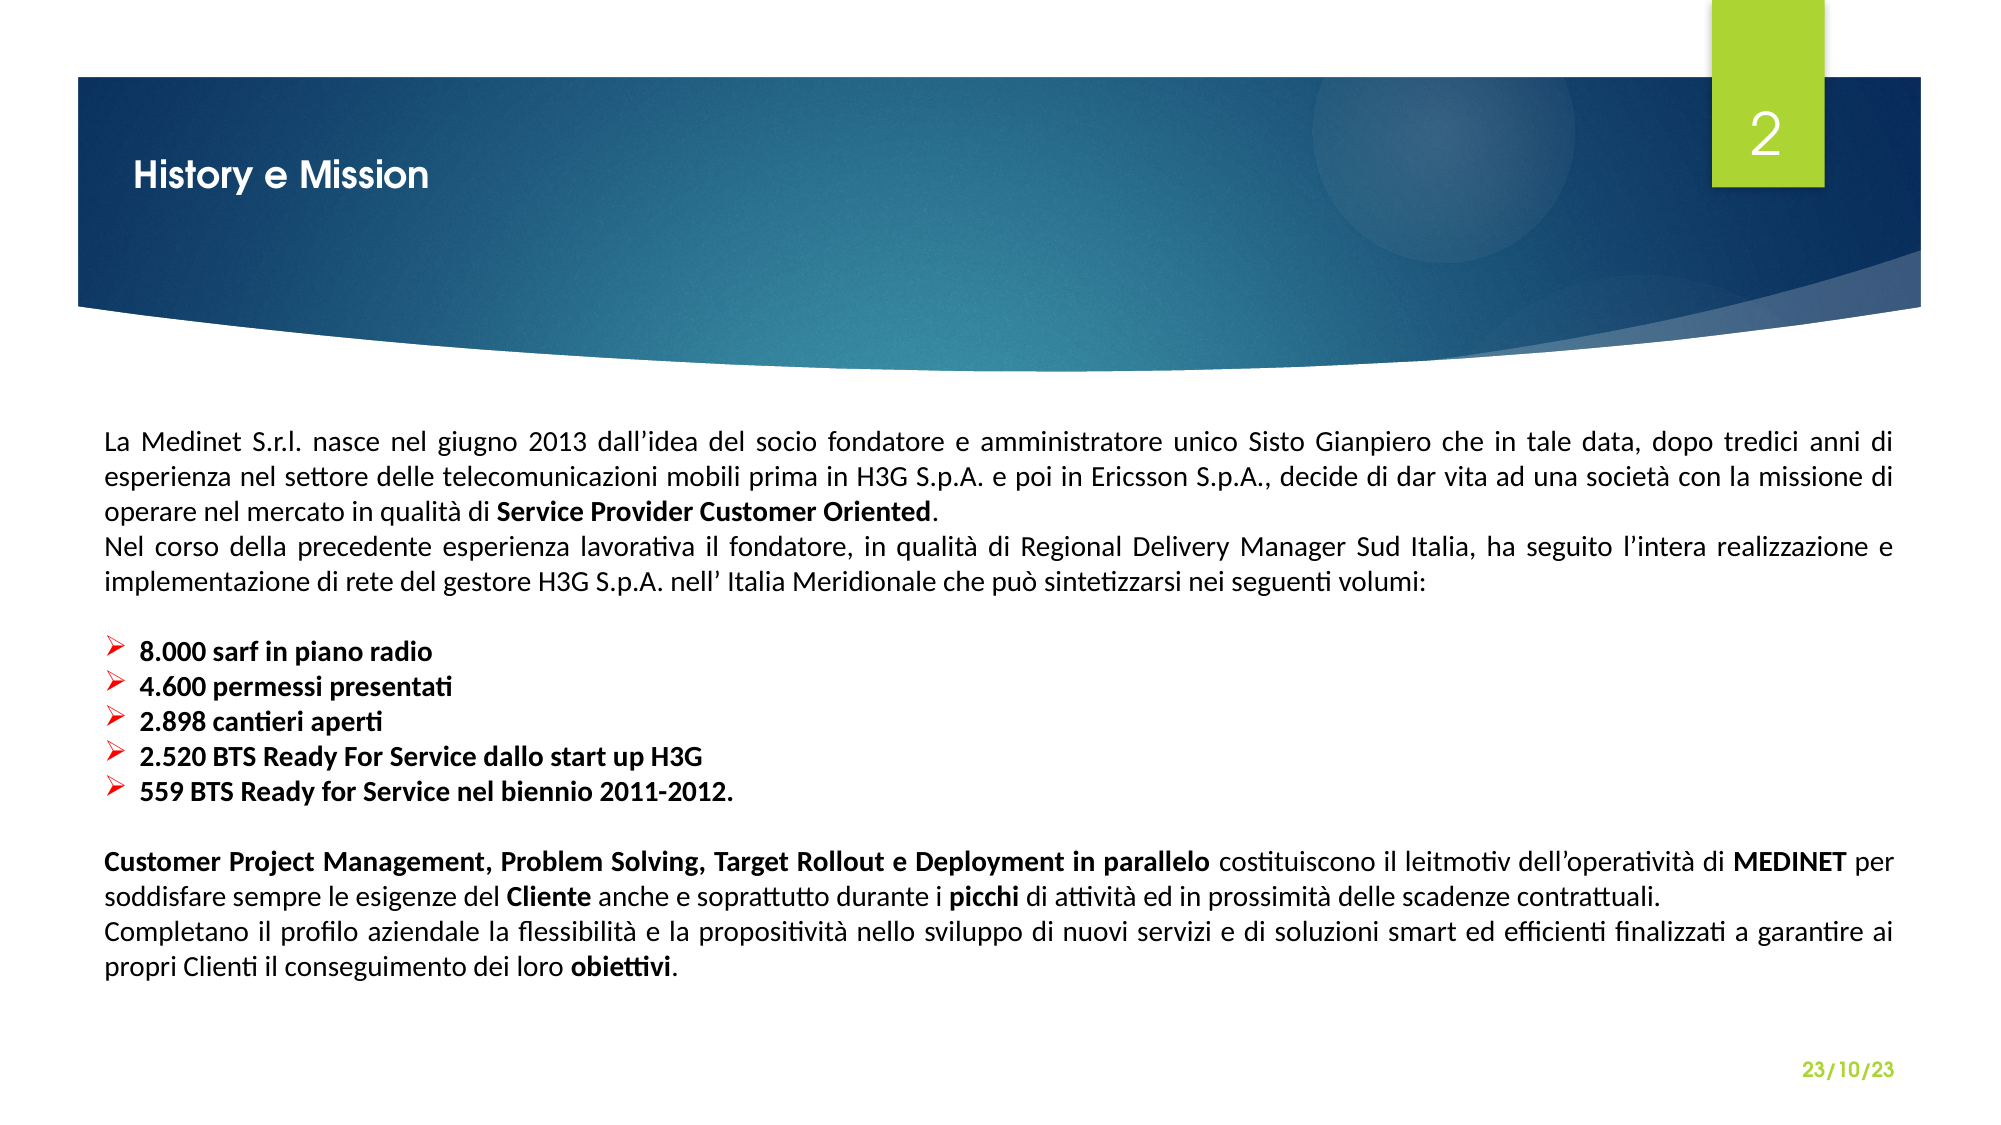

2
History e Mission
La Medinet S.r.l. nasce nel giugno 2013 dall’idea del socio fondatore e amministratore unico Sisto Gianpiero che in tale data, dopo tredici anni di esperienza nel settore delle telecomunicazioni mobili prima in H3G S.p.A. e poi in Ericsson S.p.A., decide di dar vita ad una società con la missione di operare nel mercato in qualità di Service Provider Customer Oriented.
Nel corso della precedente esperienza lavorativa il fondatore, in qualità di Regional Delivery Manager Sud Italia, ha seguito l’intera realizzazione e implementazione di rete del gestore H3G S.p.A. nell’ Italia Meridionale che può sintetizzarsi nei seguenti volumi:

8.000 sarf in piano radio
4.600 permessi presentati
2.898 cantieri aperti
2.520 BTS Ready For Service dallo start up H3G
559 BTS Ready for Service nel biennio 2011-2012.

Customer Project Management, Problem Solving, Target Rollout e Deployment in parallelo costituiscono il leitmotiv dell’operatività di MEDINET per soddisfare sempre le esigenze del Cliente anche e soprattutto durante i picchi di attività ed in prossimità delle scadenze contrattuali.
Completano il profilo aziendale la flessibilità e la propositività nello sviluppo di nuovi servizi e di soluzioni smart ed efficienti finalizzati a garantire ai propri Clienti il conseguimento dei loro obiettivi.

23/10/23